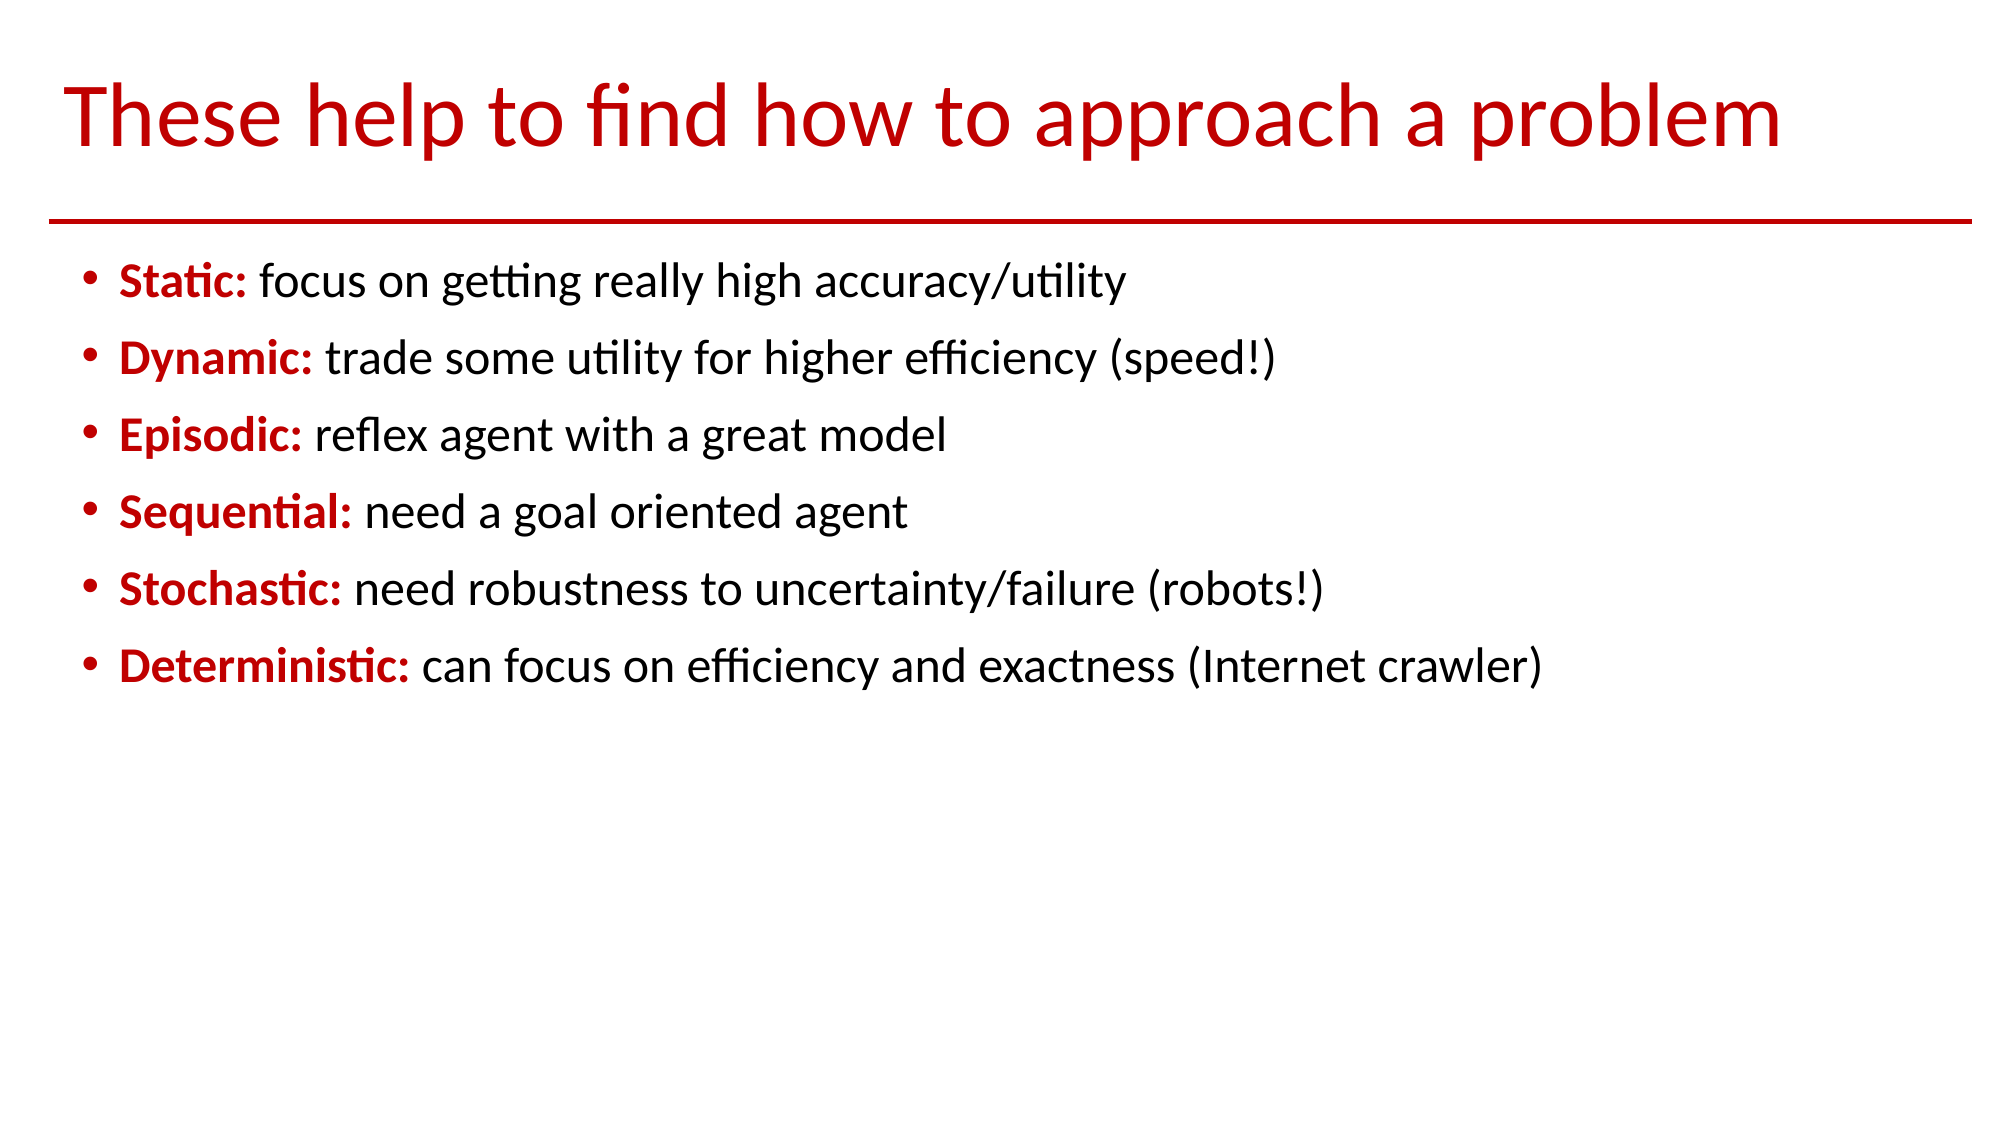

# These help to find how to approach a problem
Static: focus on getting really high accuracy/utility
Dynamic: trade some utility for higher efficiency (speed!)
Episodic: reflex agent with a great model
Sequential: need a goal oriented agent
Stochastic: need robustness to uncertainty/failure (robots!)
Deterministic: can focus on efficiency and exactness (Internet crawler)